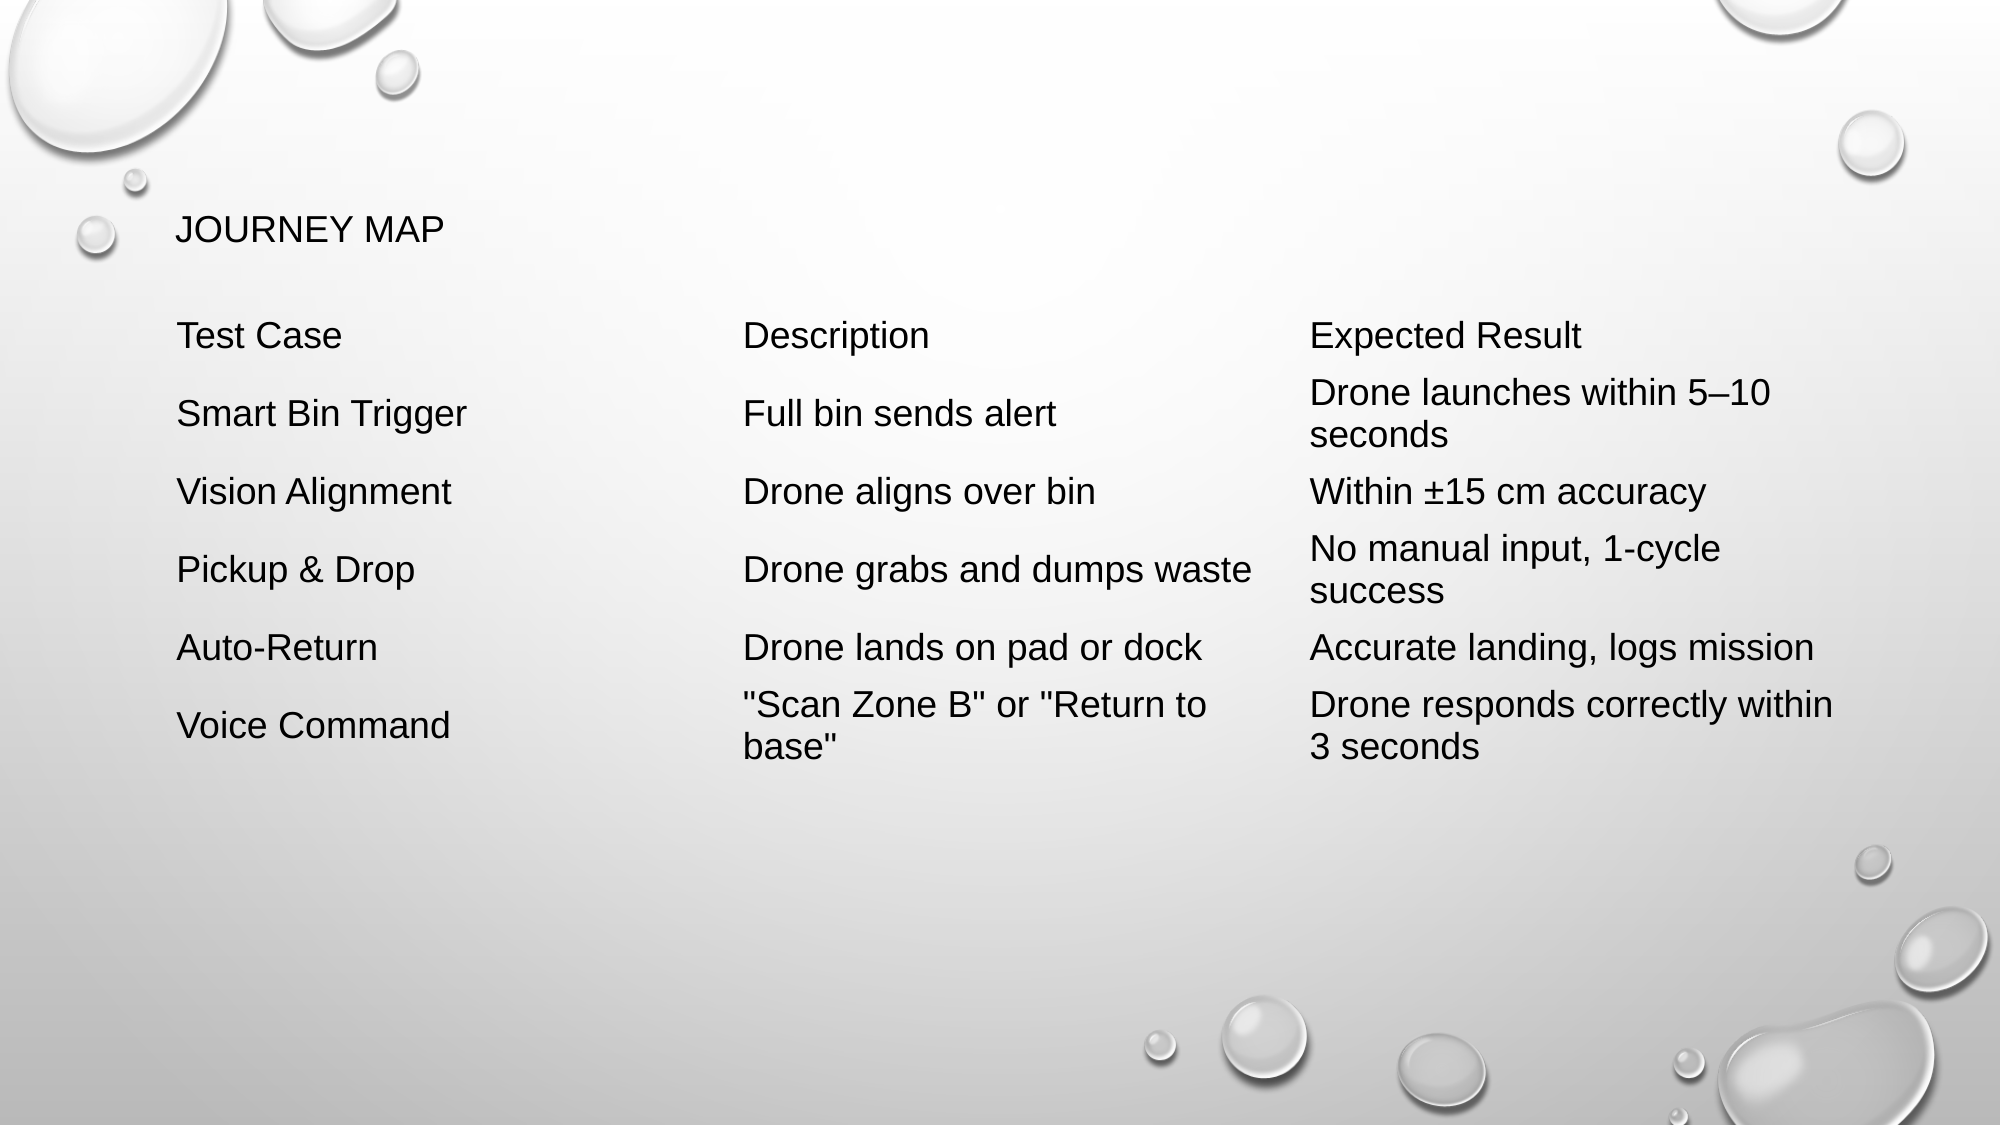

JOURNEY MAP
| Test Case | Description | Expected Result |
| --- | --- | --- |
| Smart Bin Trigger | Full bin sends alert | Drone launches within 5–10 seconds |
| Vision Alignment | Drone aligns over bin | Within ±15 cm accuracy |
| Pickup & Drop | Drone grabs and dumps waste | No manual input, 1-cycle success |
| Auto-Return | Drone lands on pad or dock | Accurate landing, logs mission |
| Voice Command | "Scan Zone B" or "Return to base" | Drone responds correctly within 3 seconds |